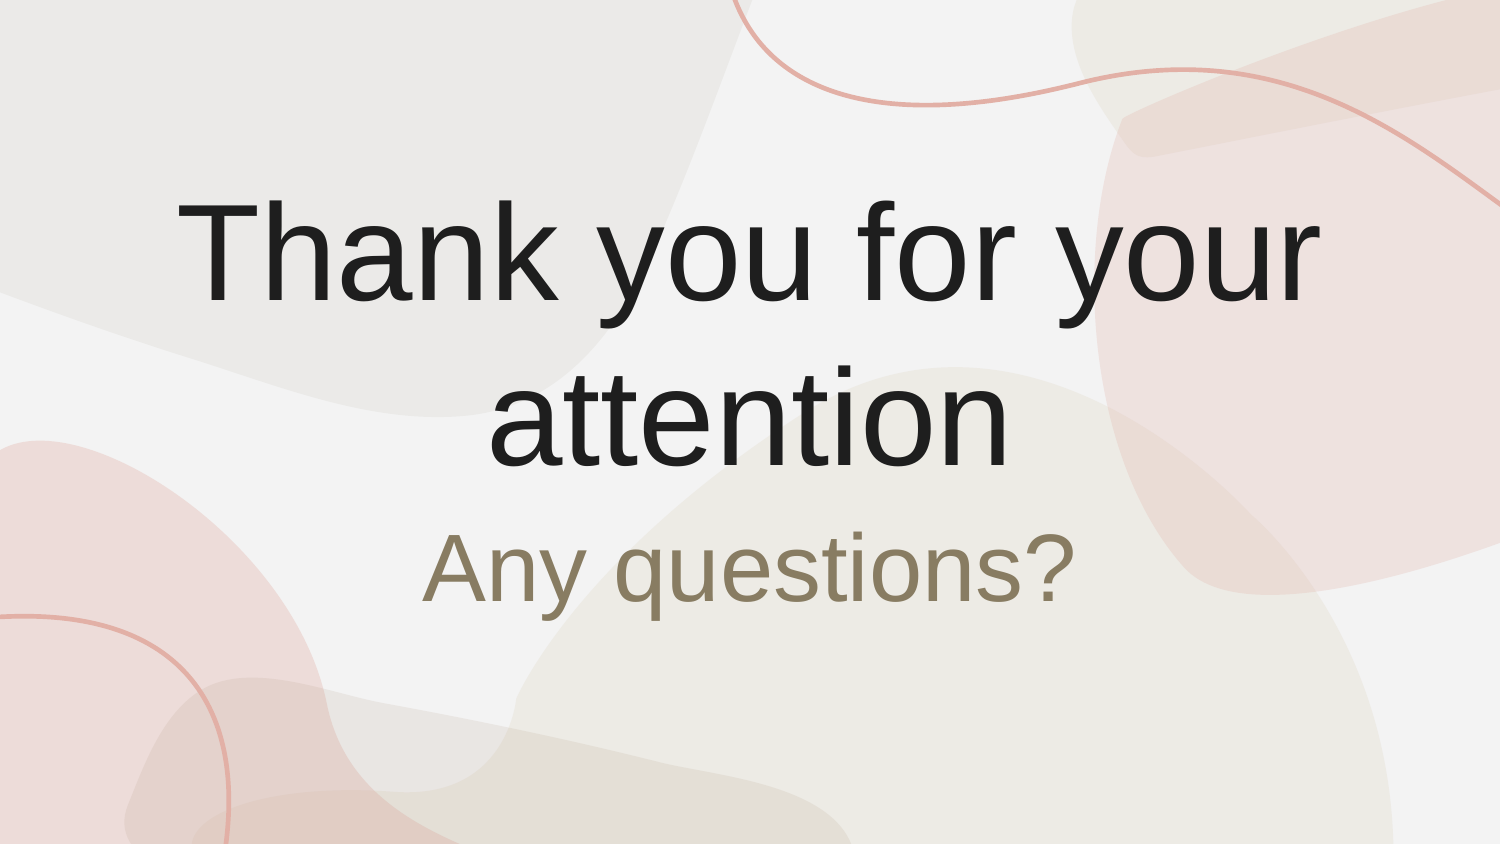

# Thank you for your attention

Any questions?